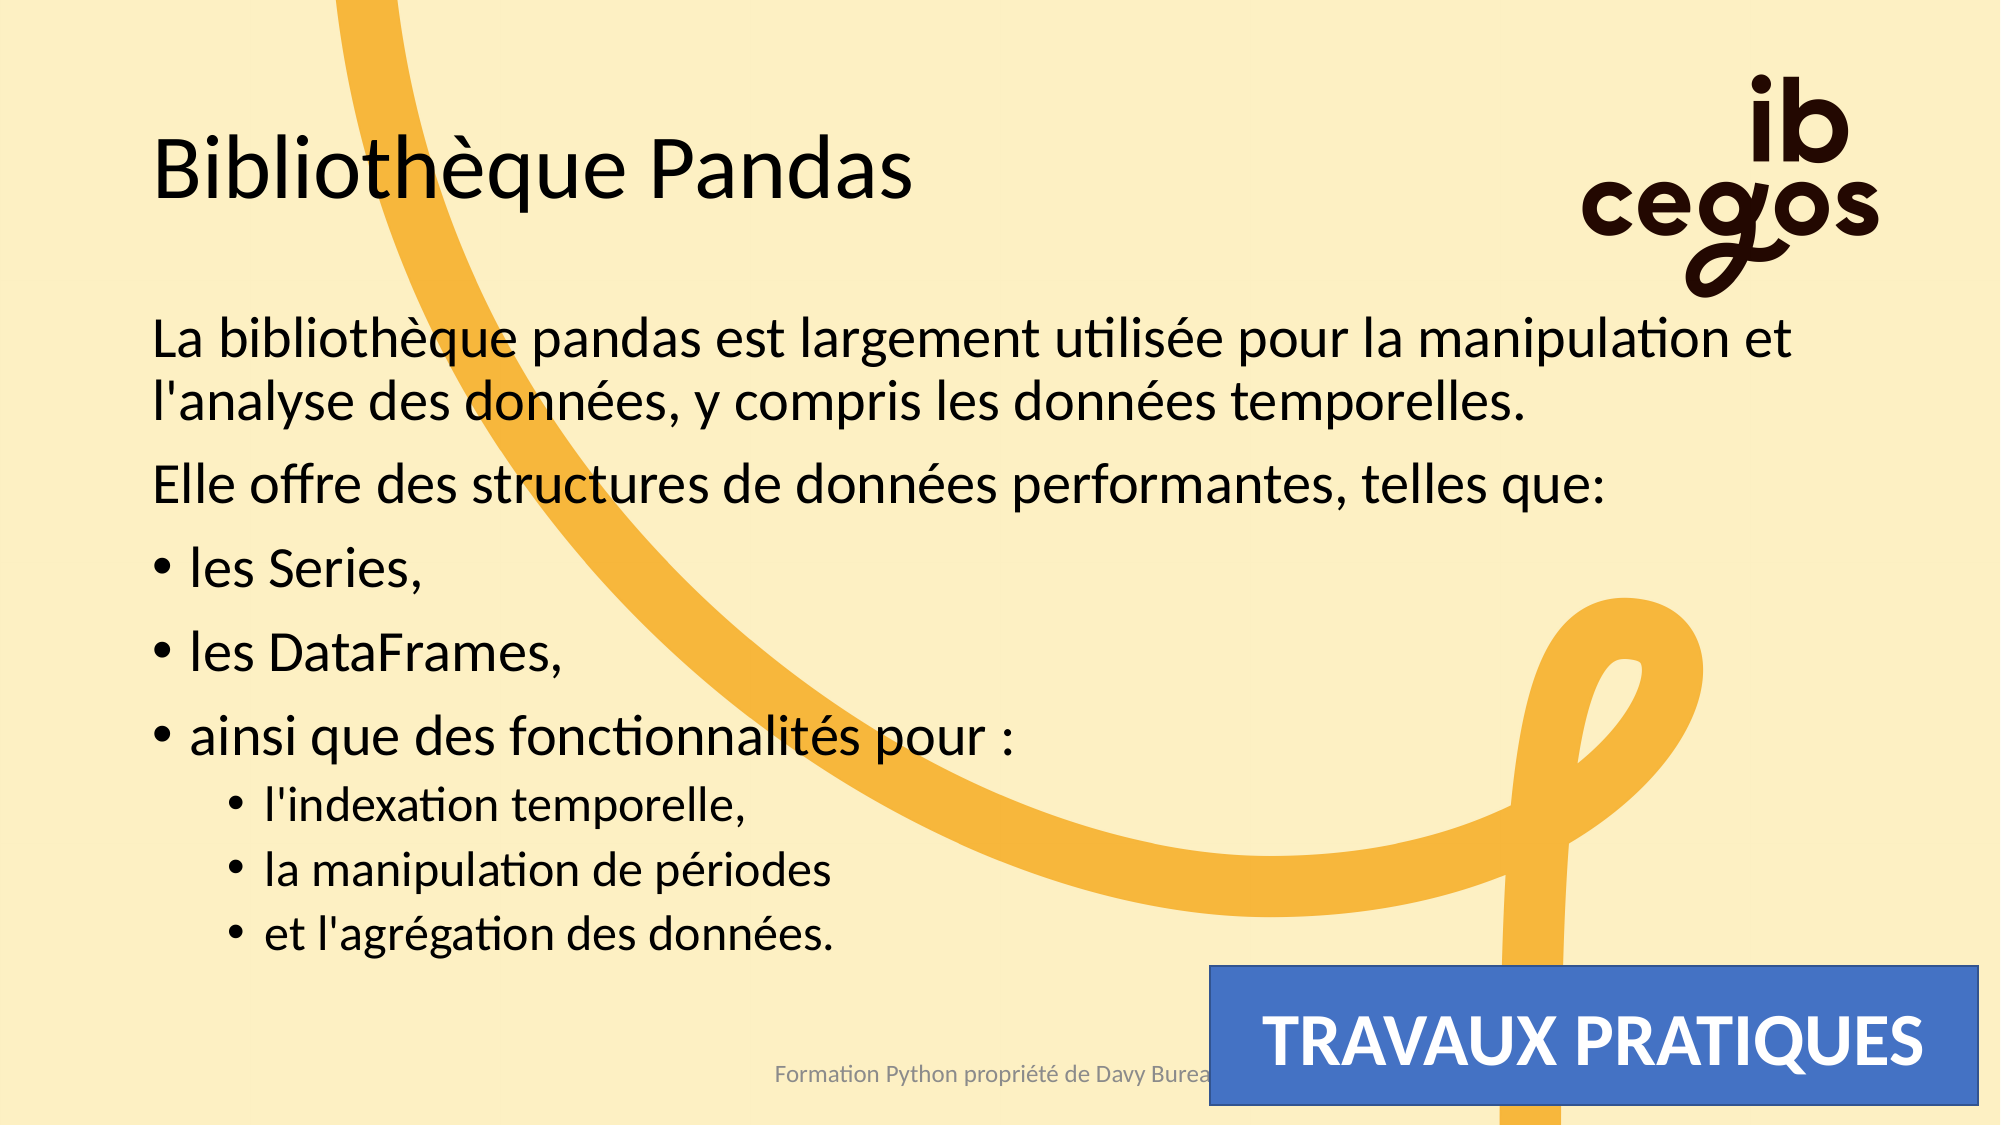

# Bibliothèque Pandas
La bibliothèque pandas est largement utilisée pour la manipulation et l'analyse des données, y compris les données temporelles.
Elle offre des structures de données performantes, telles que:
les Series,
les DataFrames,
ainsi que des fonctionnalités pour :
l'indexation temporelle,
la manipulation de périodes
et l'agrégation des données.

TRAVAUX PRATIQUES
Formation Python propriété de Davy Bureau
104